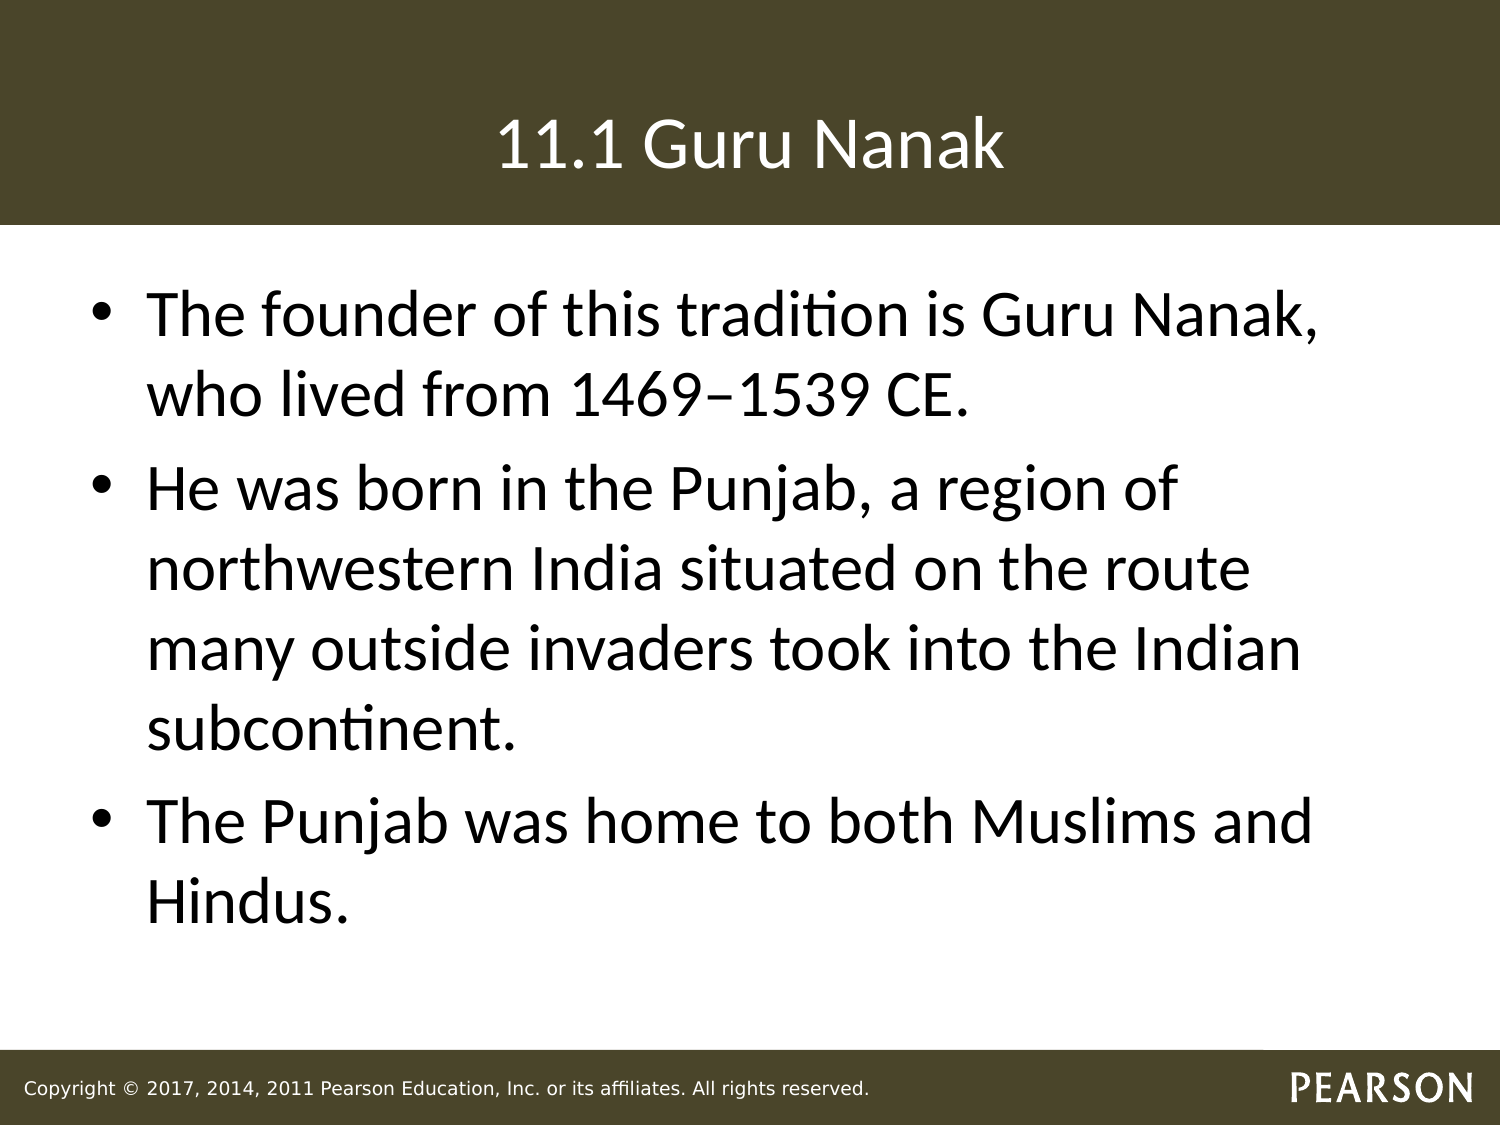

# 11.1 Guru Nanak
The founder of this tradition is Guru Nanak, who lived from 1469–1539 CE.
He was born in the Punjab, a region of northwestern India situated on the route many outside invaders took into the Indian subcontinent.
The Punjab was home to both Muslims and Hindus.